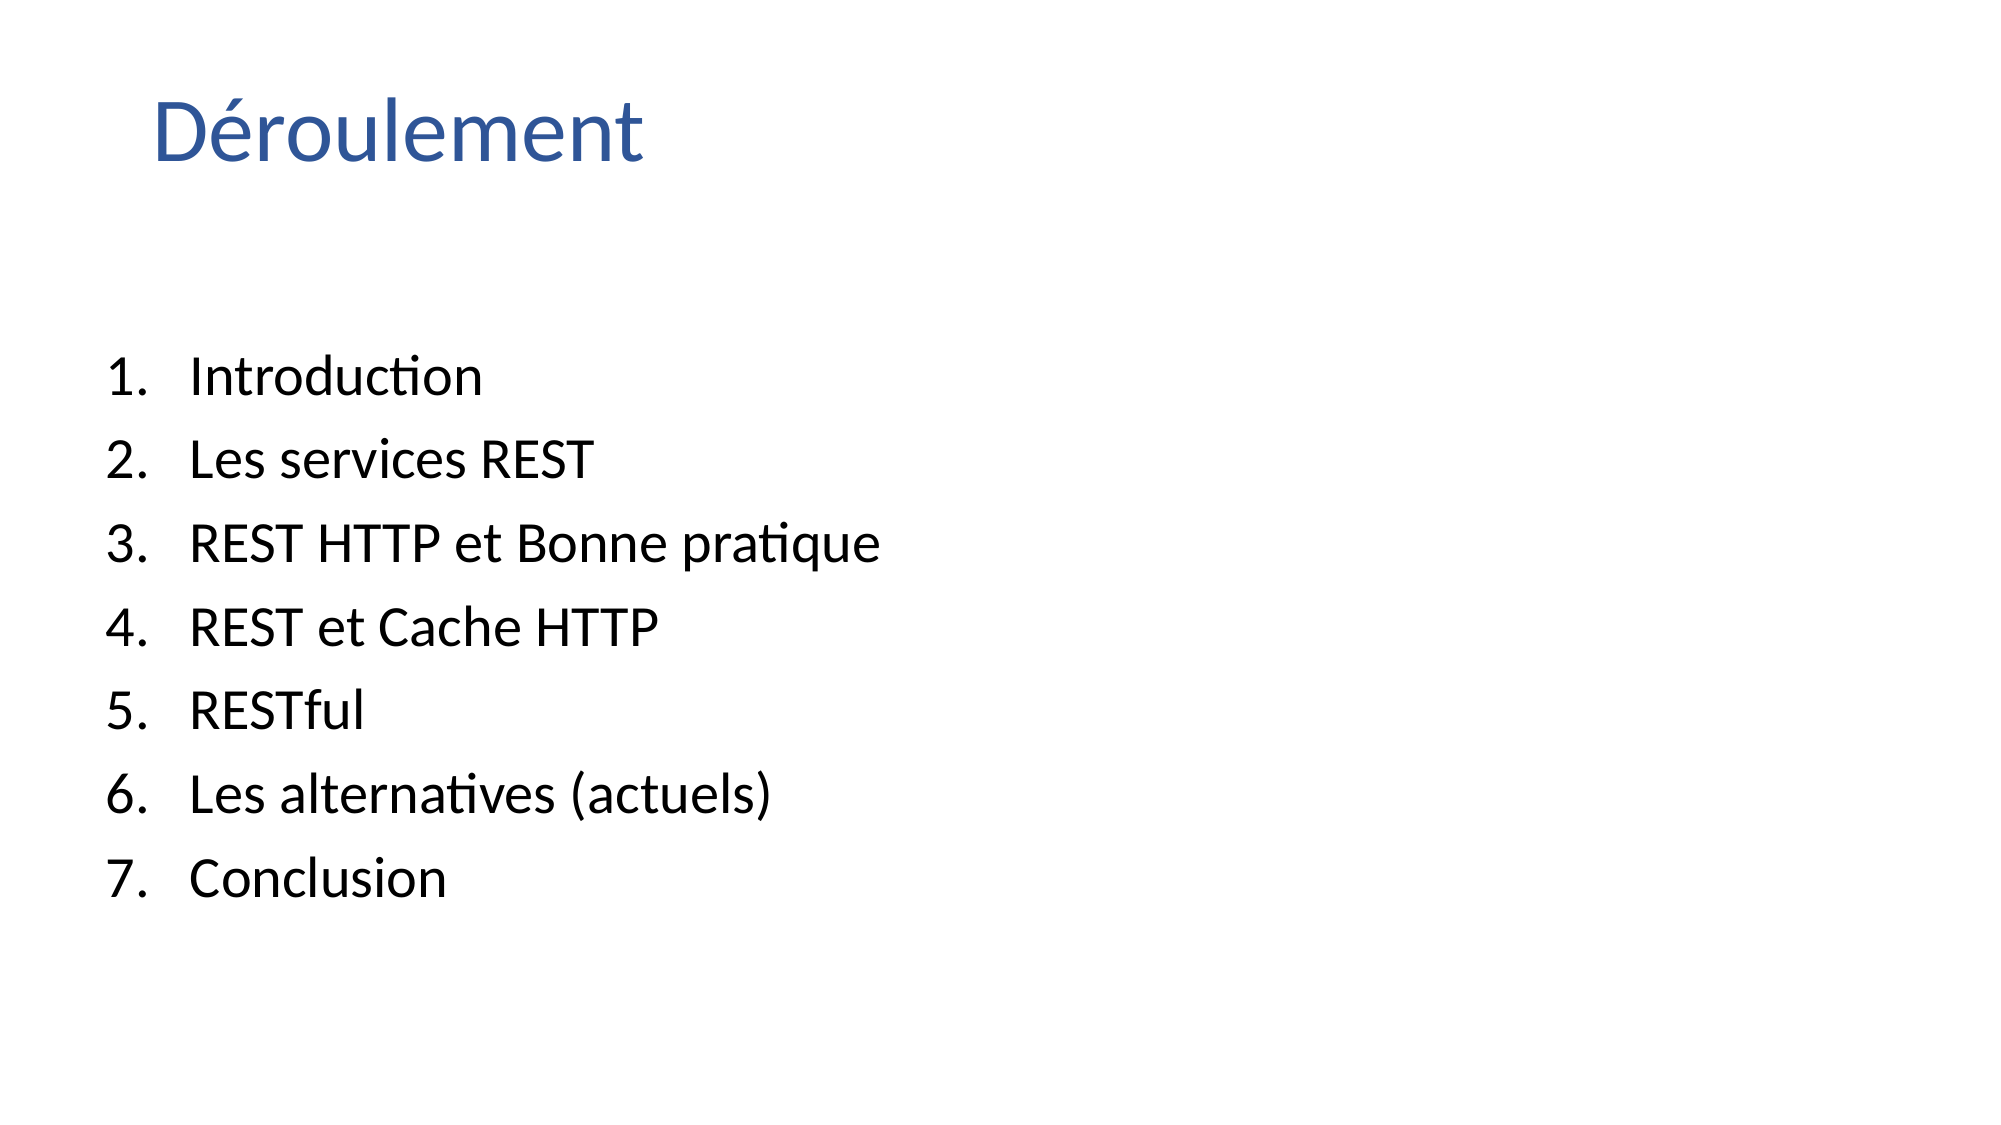

# Déroulement

Introduction
Les services REST
REST HTTP et Bonne pratique
REST et Cache HTTP
RESTful
Les alternatives (actuels)
Conclusion